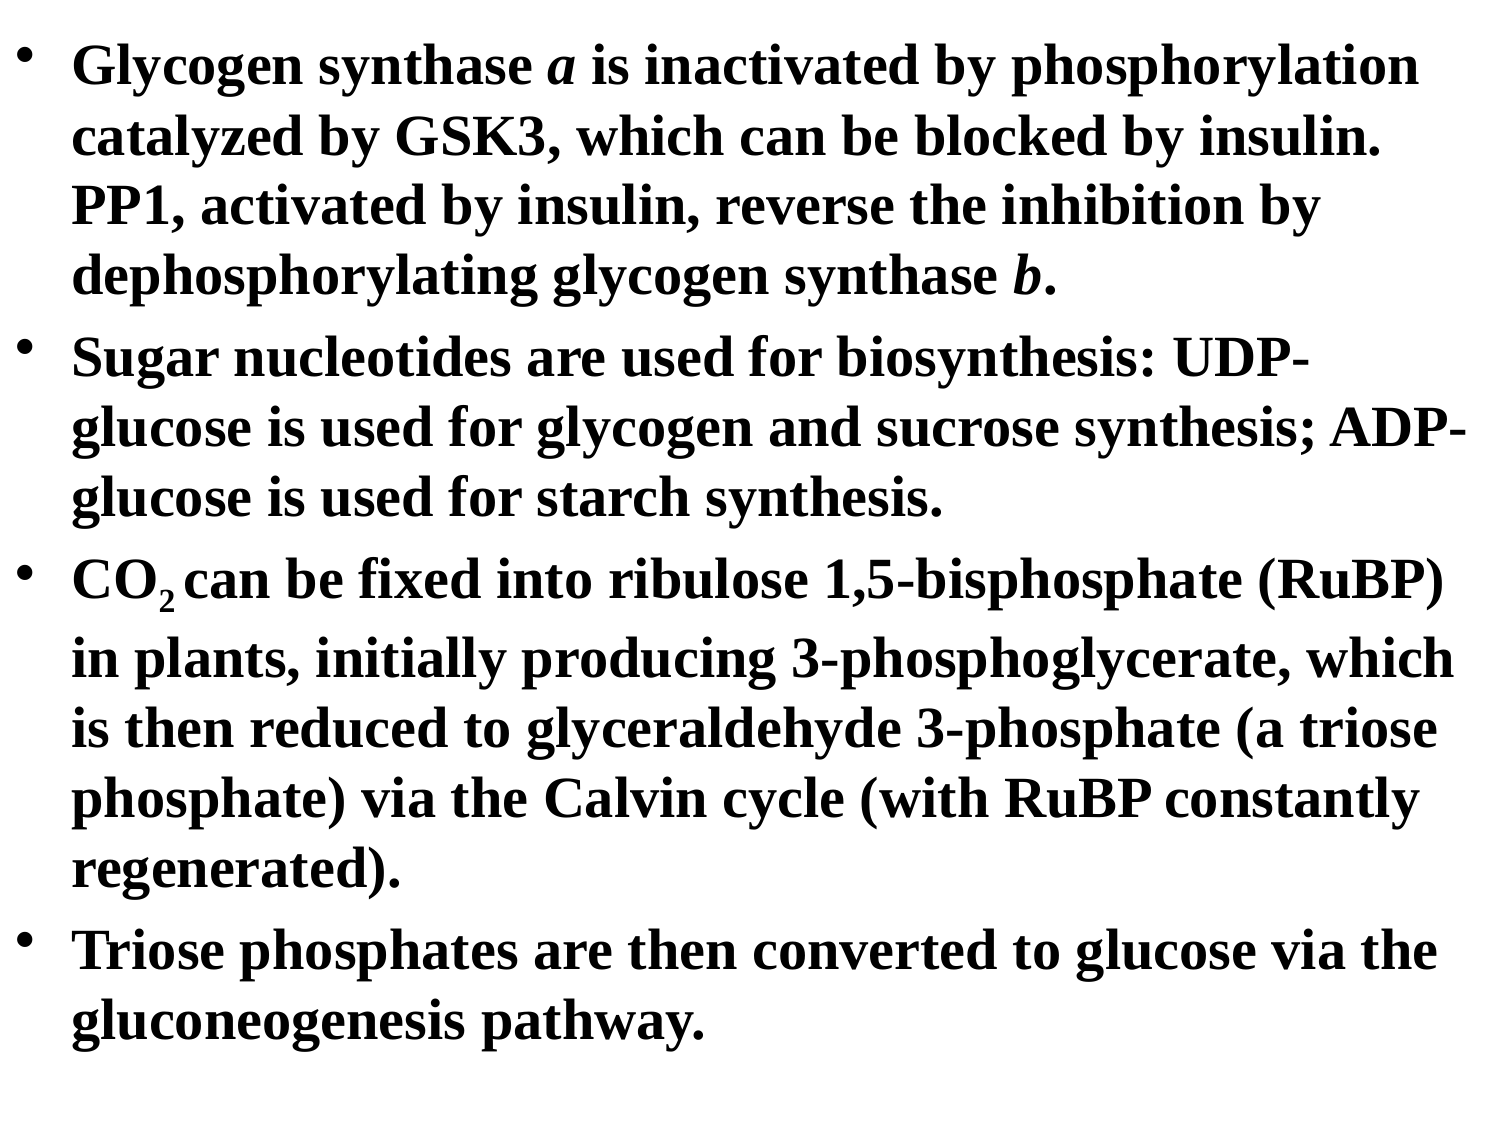

Glycogen synthase a is inactivated by phosphorylation catalyzed by GSK3, which can be blocked by insulin.  PP1, activated by insulin, reverse the inhibition by dephosphorylating glycogen synthase b.
Sugar nucleotides are used for biosynthesis: UDP-glucose is used for glycogen and sucrose synthesis; ADP-glucose is used for starch synthesis.
CO2 can be fixed into ribulose 1,5-bisphosphate (RuBP) in plants, initially producing 3-phosphoglycerate, which is then reduced to glyceraldehyde 3-phosphate (a triose phosphate) via the Calvin cycle (with RuBP constantly regenerated).
Triose phosphates are then converted to glucose via the gluconeogenesis pathway.